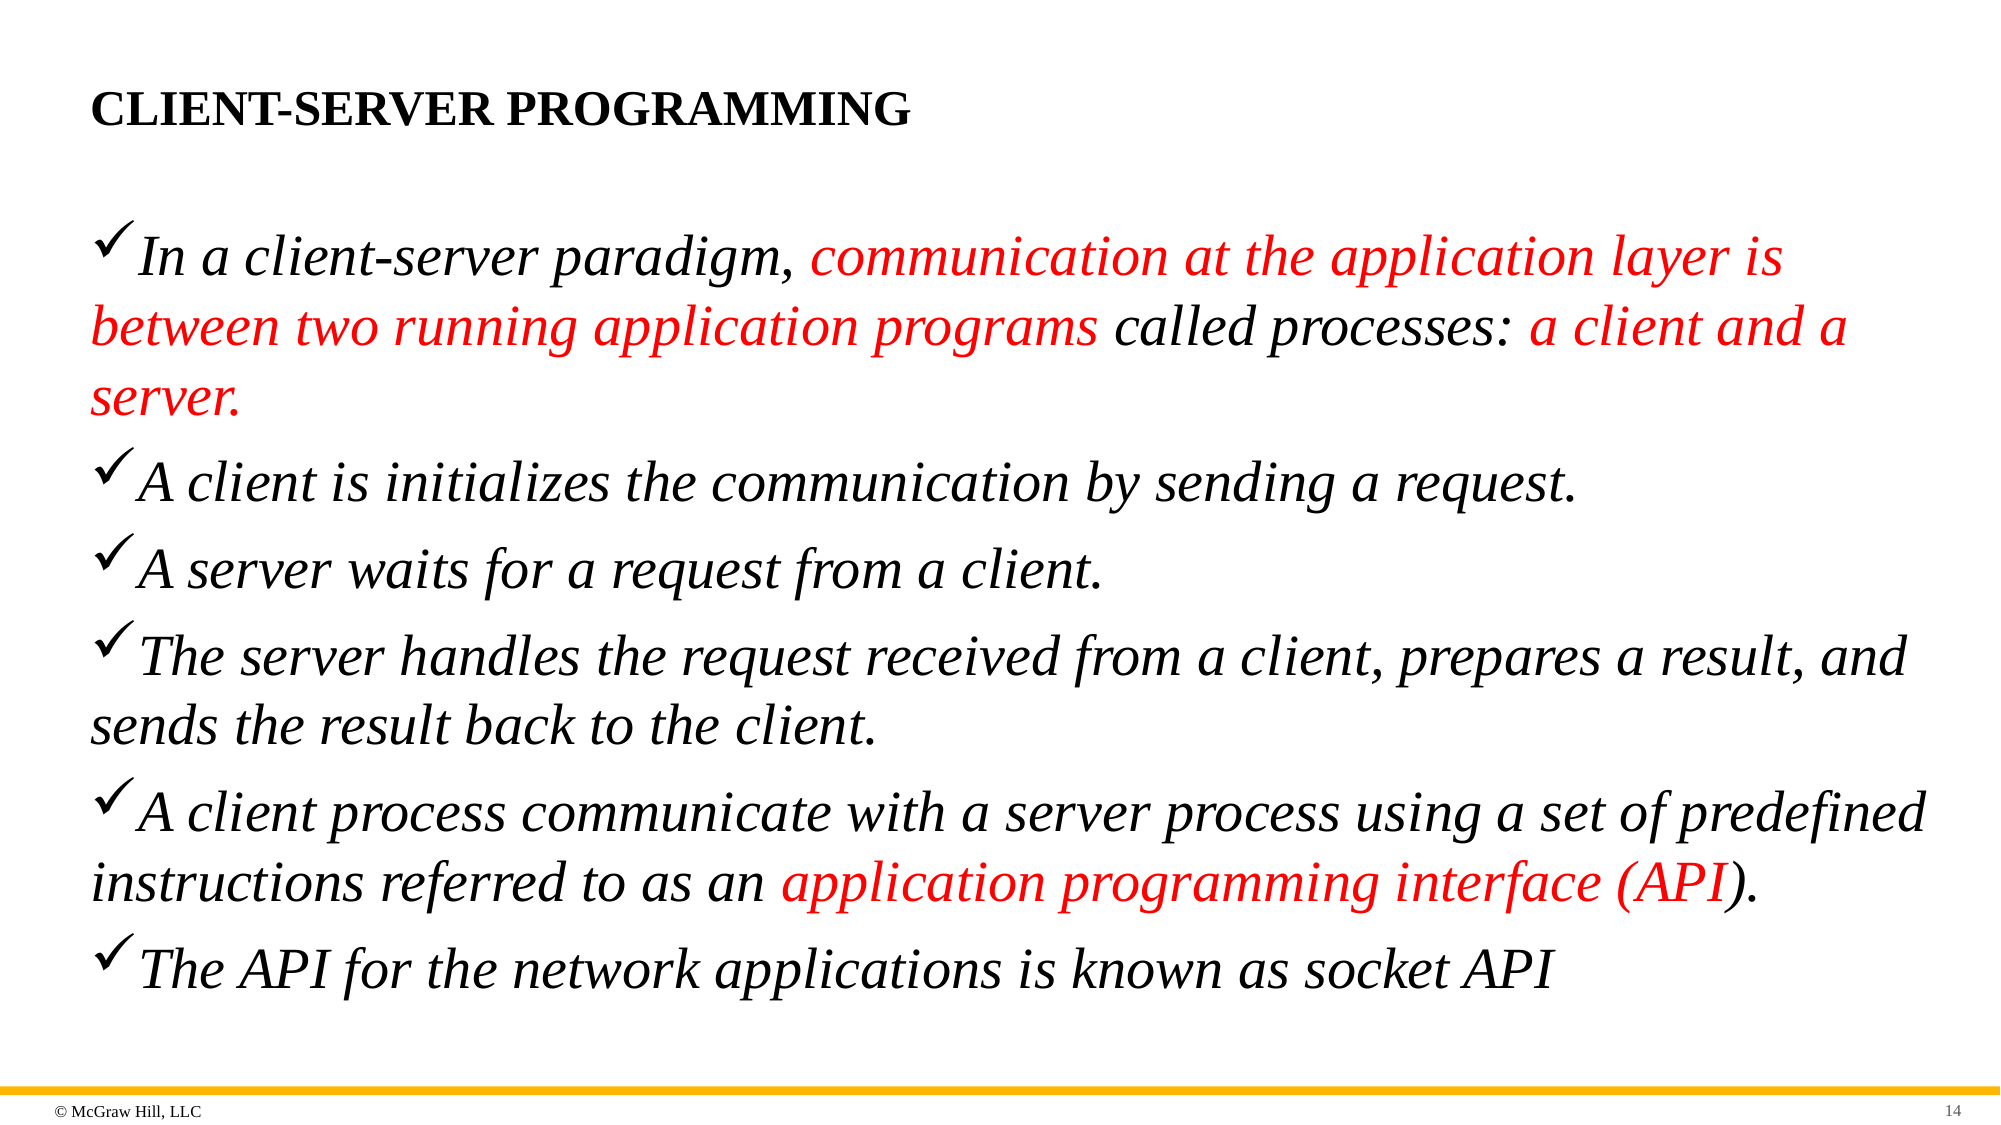

# CLIENT-SERVER PROGRAMMING
In a client-server paradigm, communication at the application layer is between two running application programs called processes: a client and a server.
A client is initializes the communication by sending a request.
A server waits for a request from a client.
The server handles the request received from a client, prepares a result, and sends the result back to the client.
A client process communicate with a server process using a set of predefined instructions referred to as an application programming interface (API).
The API for the network applications is known as socket API
14